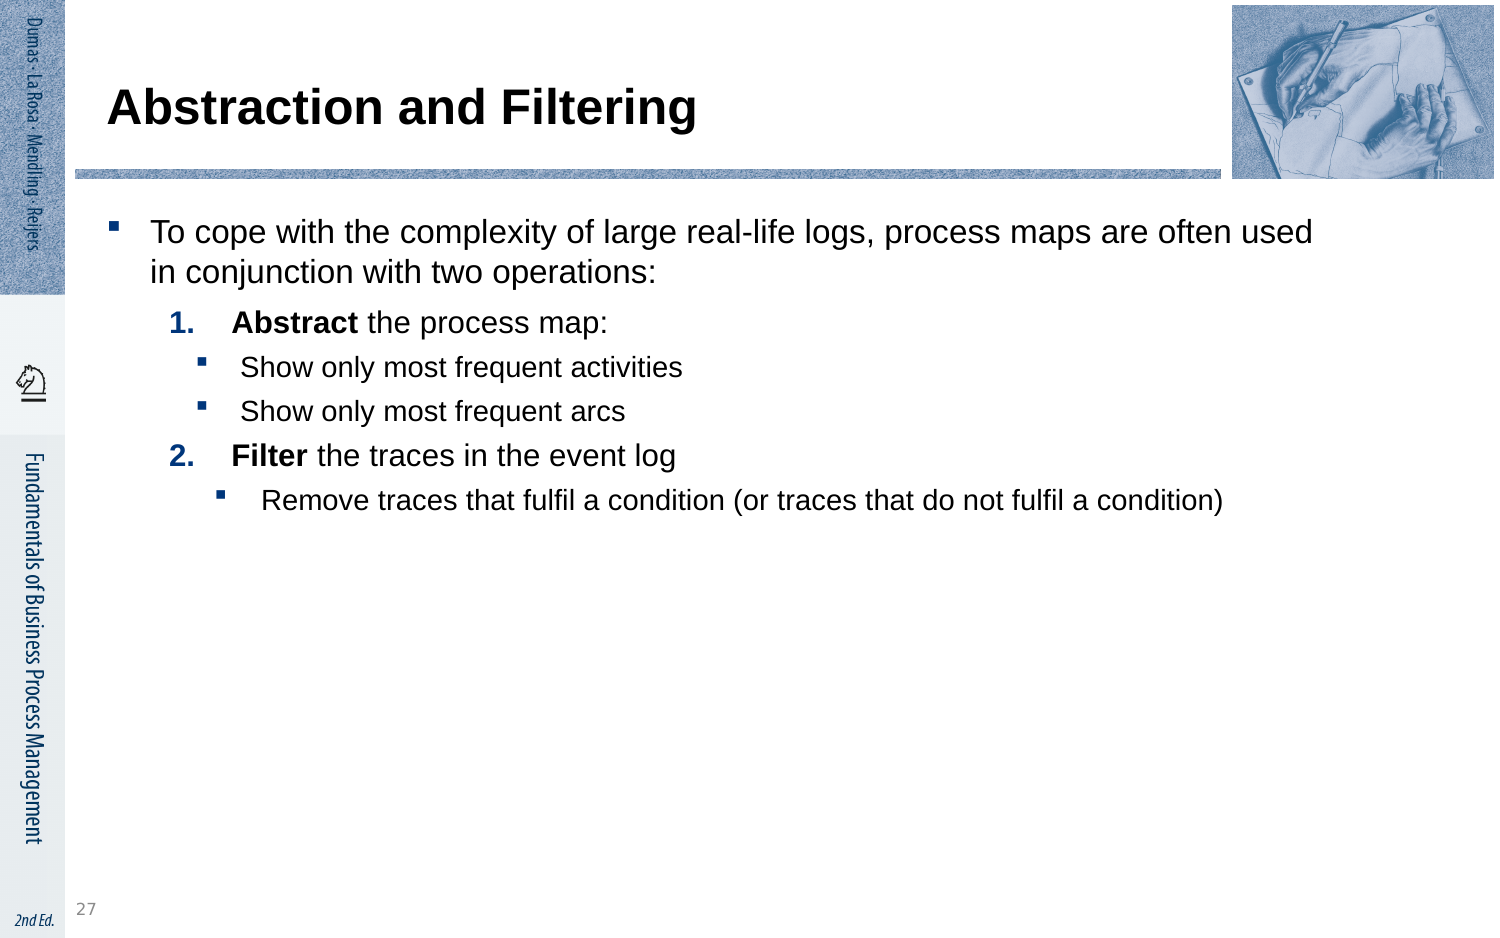

# Abstraction and Filtering
To cope with the complexity of large real-life logs, process maps are often used in conjunction with two operations:
Abstract the process map:
Show only most frequent activities
Show only most frequent arcs
Filter the traces in the event log
Remove traces that fulfil a condition (or traces that do not fulfil a condition)

27